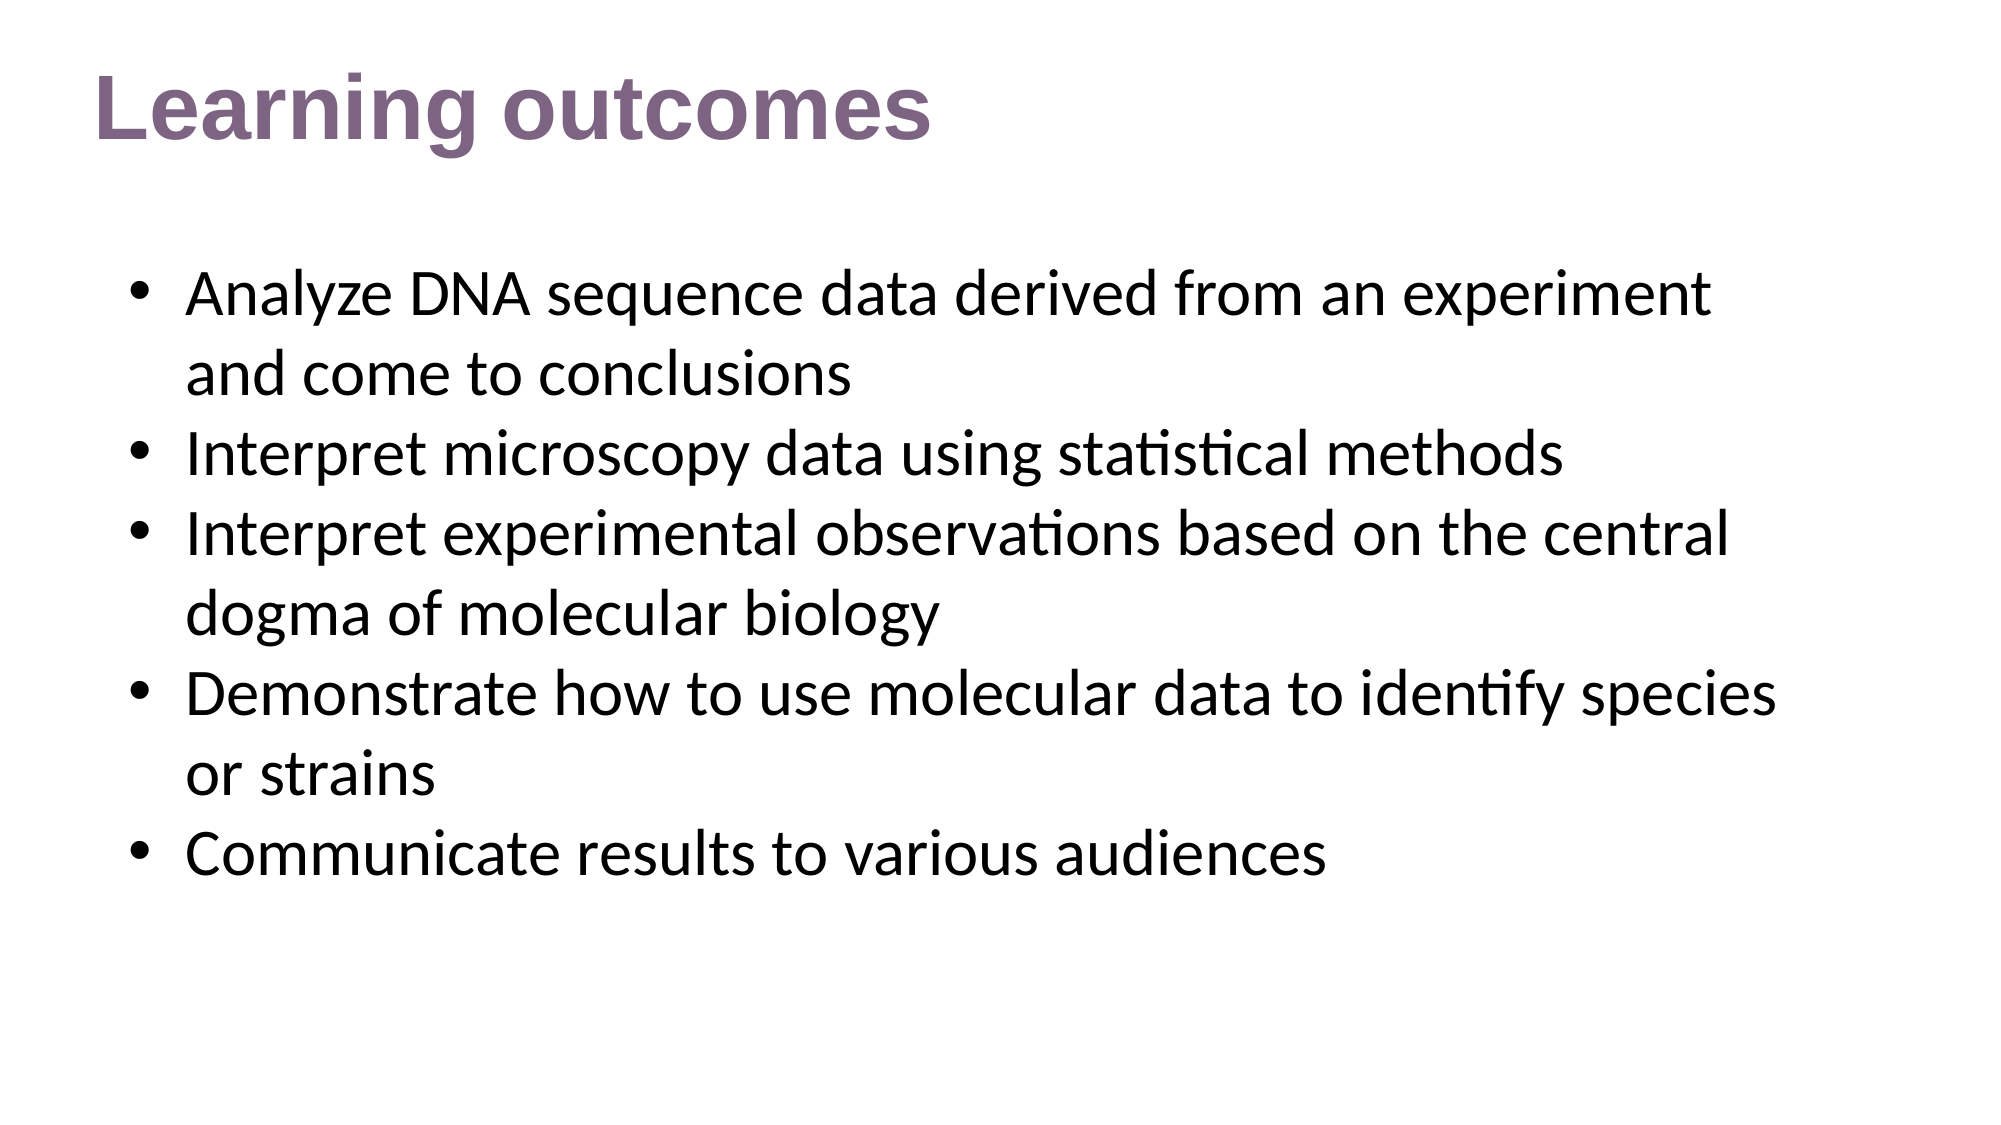

Learning outcomes
Analyze DNA sequence data derived from an experiment and come to conclusions
Interpret microscopy data using statistical methods
Interpret experimental observations based on the central dogma of molecular biology
Demonstrate how to use molecular data to identify species or strains
Communicate results to various audiences